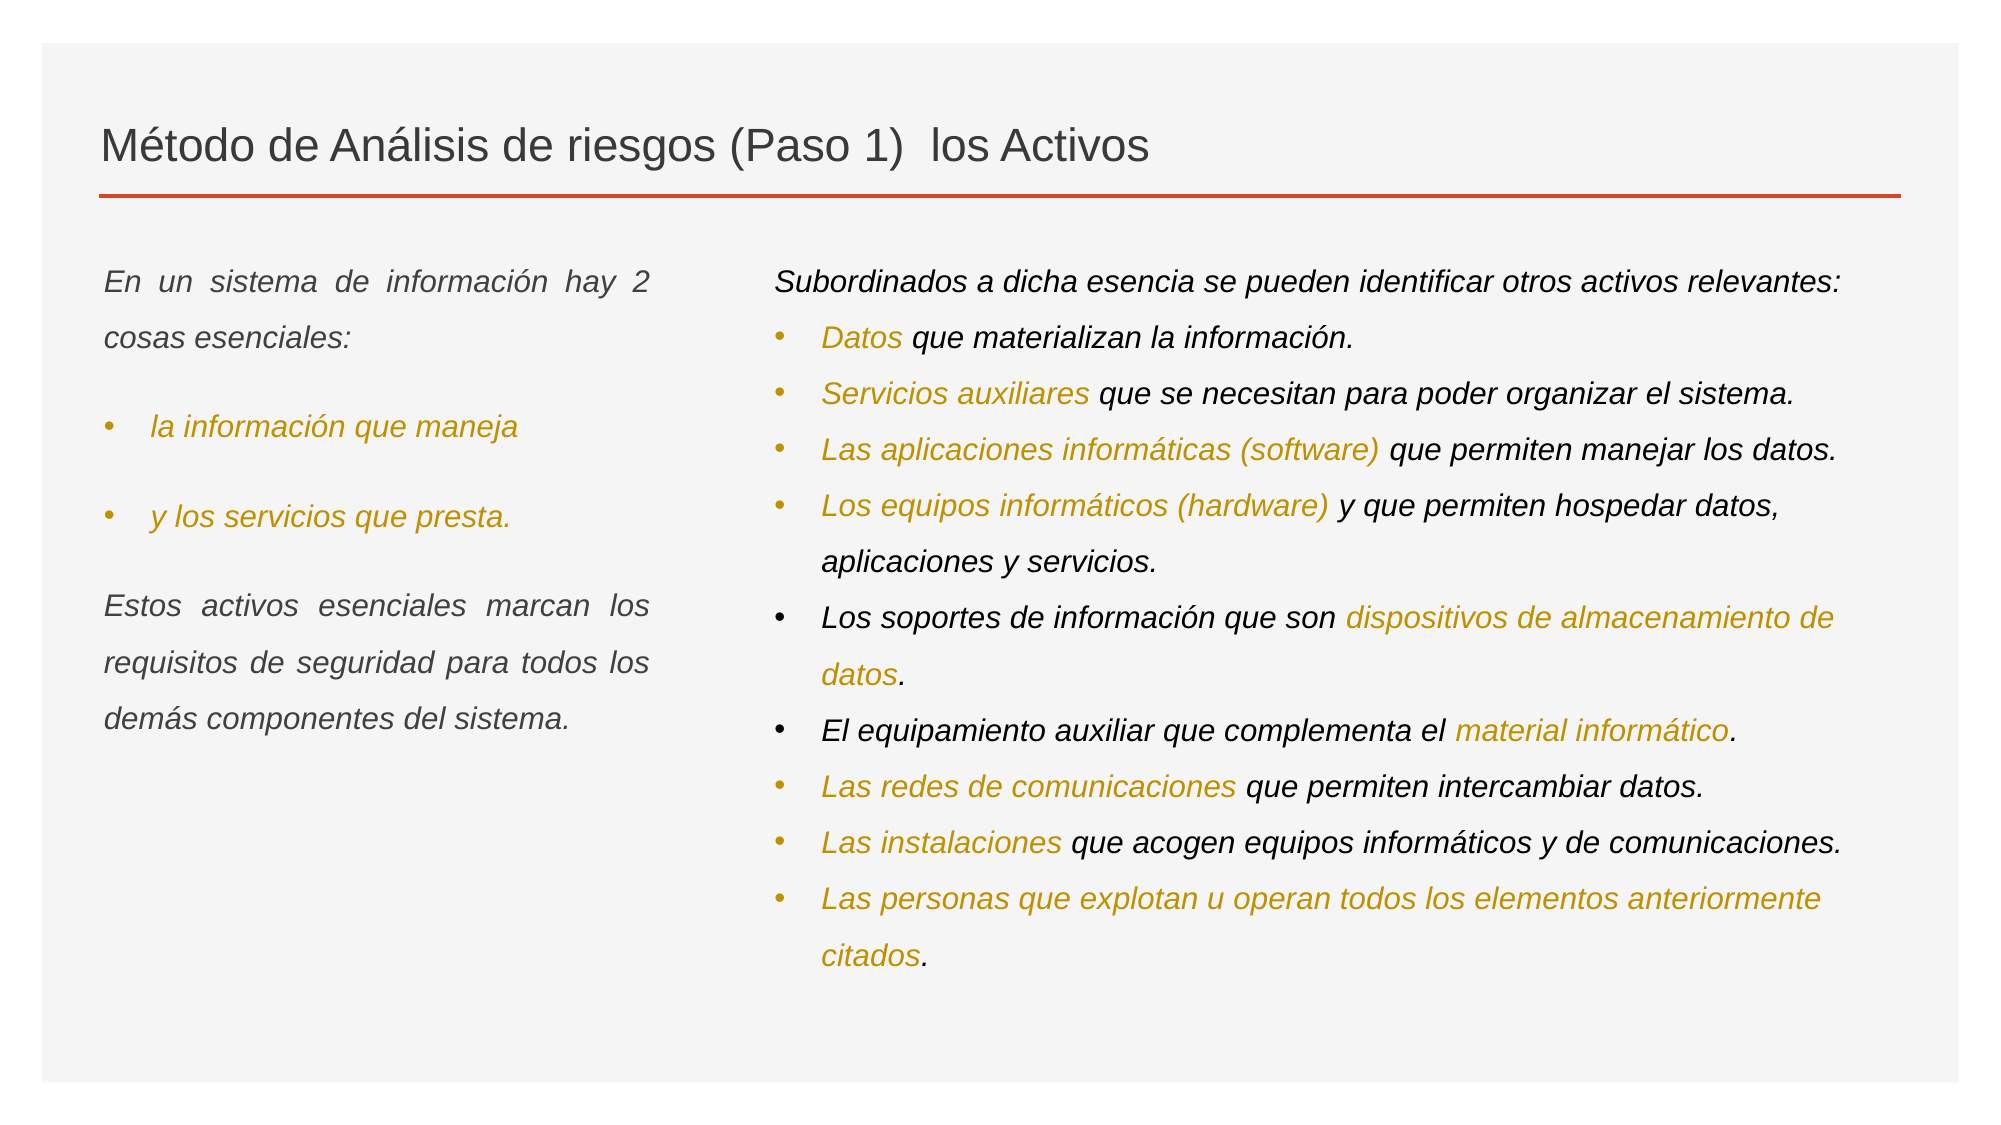

# Método de Análisis de riesgos (Paso 1)  los Activos
En un sistema de información hay 2 cosas esenciales:
la información que maneja
y los servicios que presta.
Estos activos esenciales marcan los requisitos de seguridad para todos los demás componentes del sistema.
Subordinados a dicha esencia se pueden identificar otros activos relevantes:
Datos que materializan la información.
Servicios auxiliares que se necesitan para poder organizar el sistema.
Las aplicaciones informáticas (software) que permiten manejar los datos.
Los equipos informáticos (hardware) y que permiten hospedar datos, aplicaciones y servicios.
Los soportes de información que son dispositivos de almacenamiento de datos.
El equipamiento auxiliar que complementa el material informático.
Las redes de comunicaciones que permiten intercambiar datos.
Las instalaciones que acogen equipos informáticos y de comunicaciones.
Las personas que explotan u operan todos los elementos anteriormente citados.